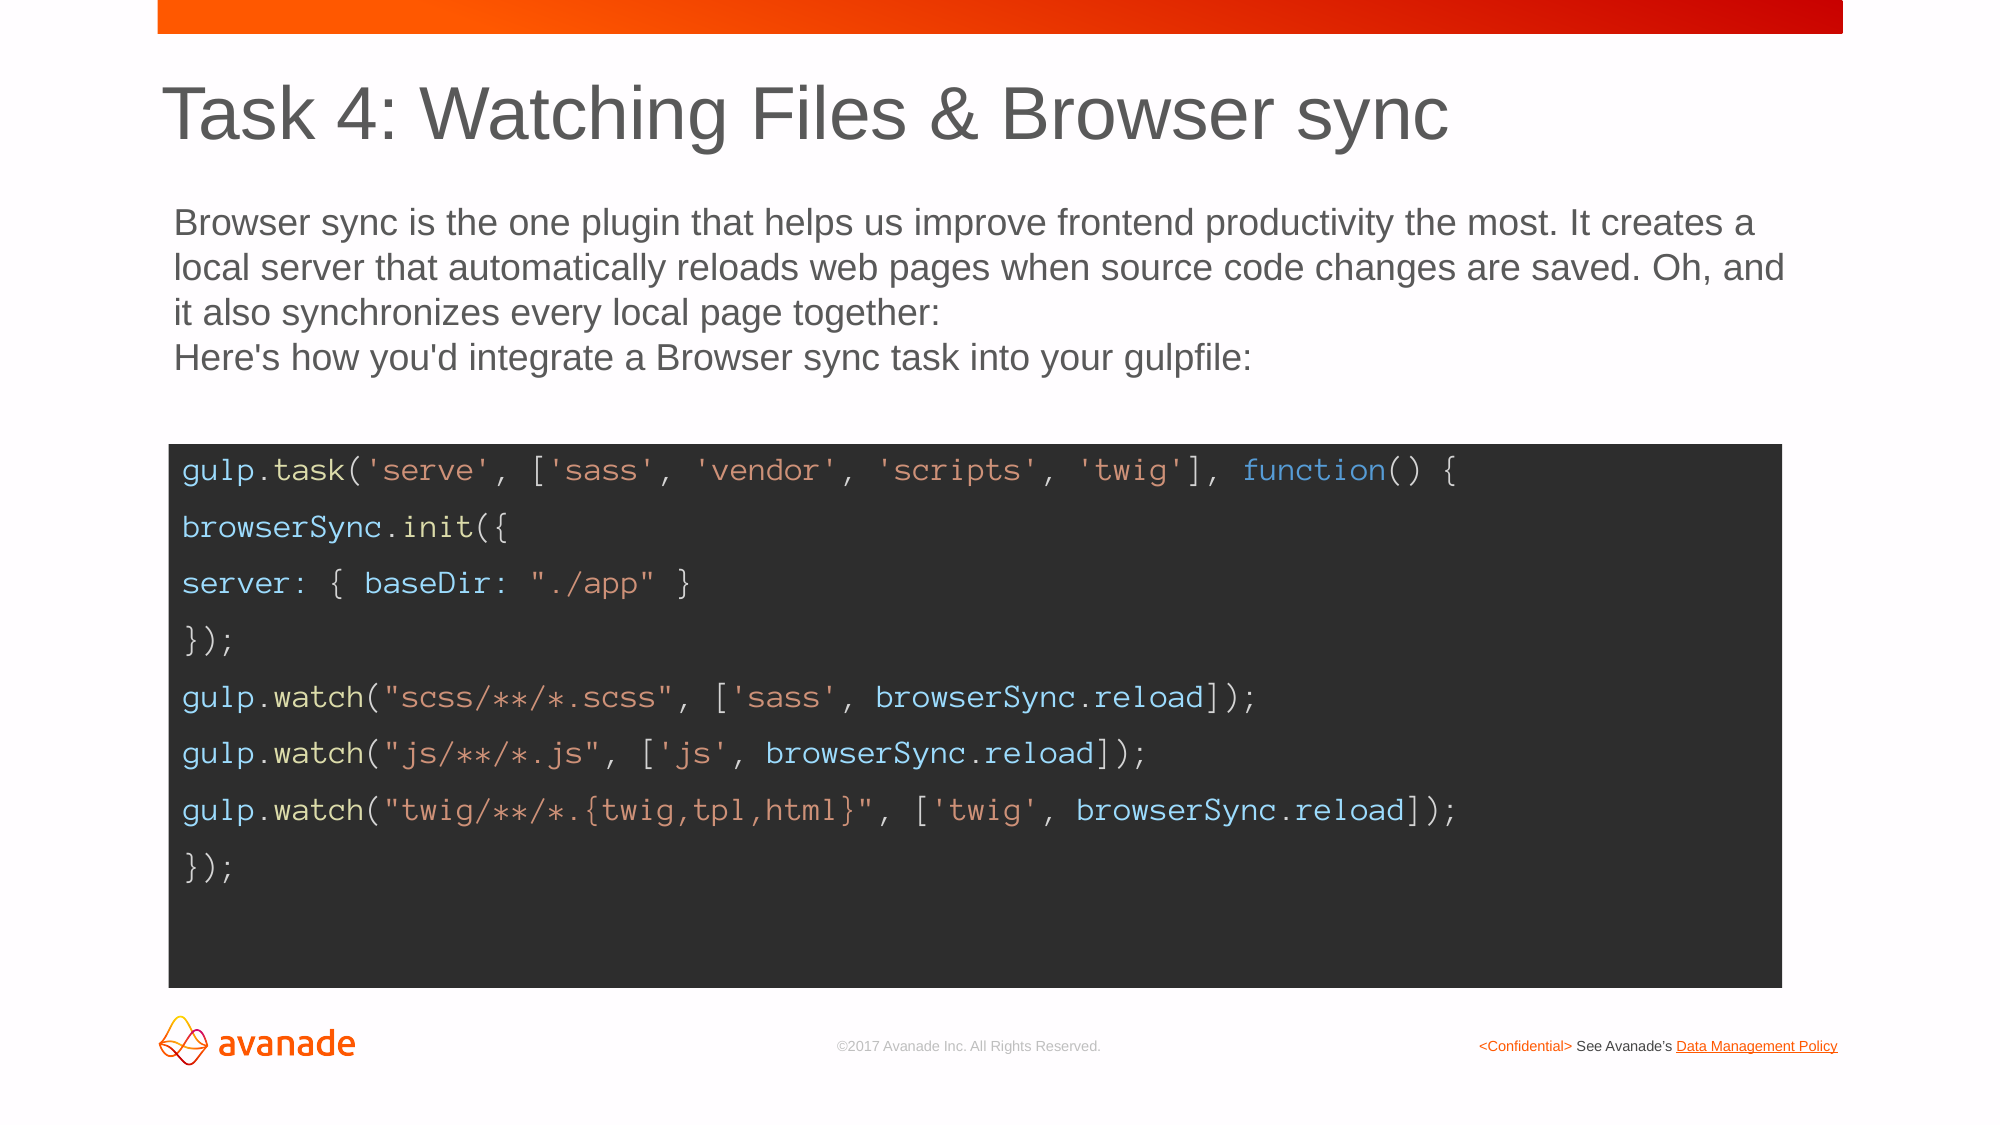

Task 4: Watching Files & Browser sync
Browser sync is the one plugin that helps us improve frontend productivity the most. It creates a local server that automatically reloads web pages when source code changes are saved. Oh, and it also synchronizes every local page together: ​
Here's how you'd integrate a Browser sync task into your gulpfile: ​
gulp.task('serve', ['sass', 'vendor', 'scripts', 'twig'], function() {
browserSync.init({
server: { baseDir: "./app" }
});
gulp.watch("scss/**/*.scss", ['sass', browserSync.reload]);
gulp.watch("js/**/*.js", ['js', browserSync.reload]);
gulp.watch("twig/**/*.{twig,tpl,html}", ['twig', browserSync.reload]);
});